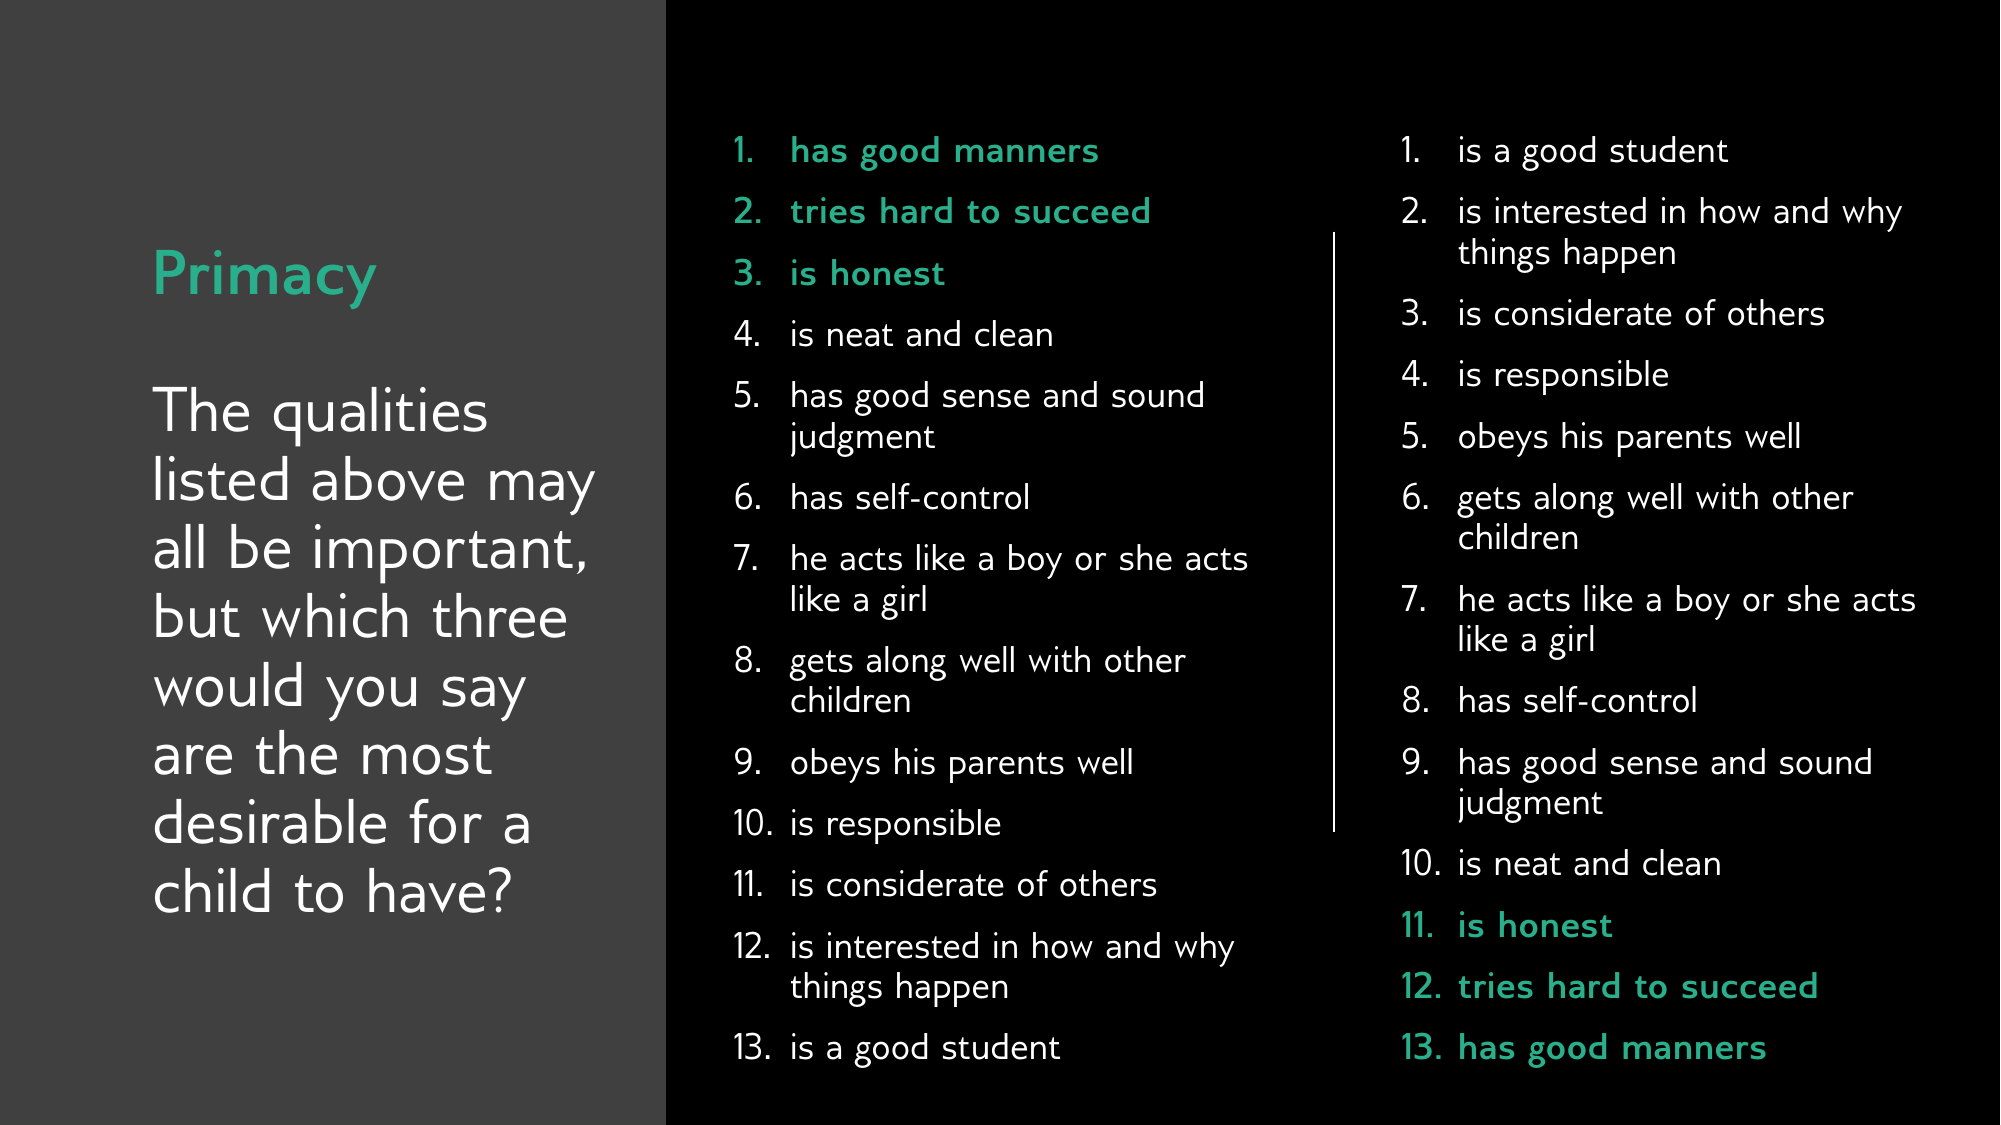

has good manners
tries hard to succeed
is honest
is neat and clean
has good sense and sound judgment
has self-control
he acts like a boy or she acts like a girl
gets along well with other children
obeys his parents well
is responsible
is considerate of others
is interested in how and why things happen
is a good student

is a good student
is interested in how and why things happen
is considerate of others
is responsible
obeys his parents well
gets along well with other children
he acts like a boy or she acts like a girl
has self-control
has good sense and sound judgment
is neat and clean
is honest
tries hard to succeed
has good manners
# Primacy The qualities listed above may all be important, but which three would you say are the most desirable for a child to have?